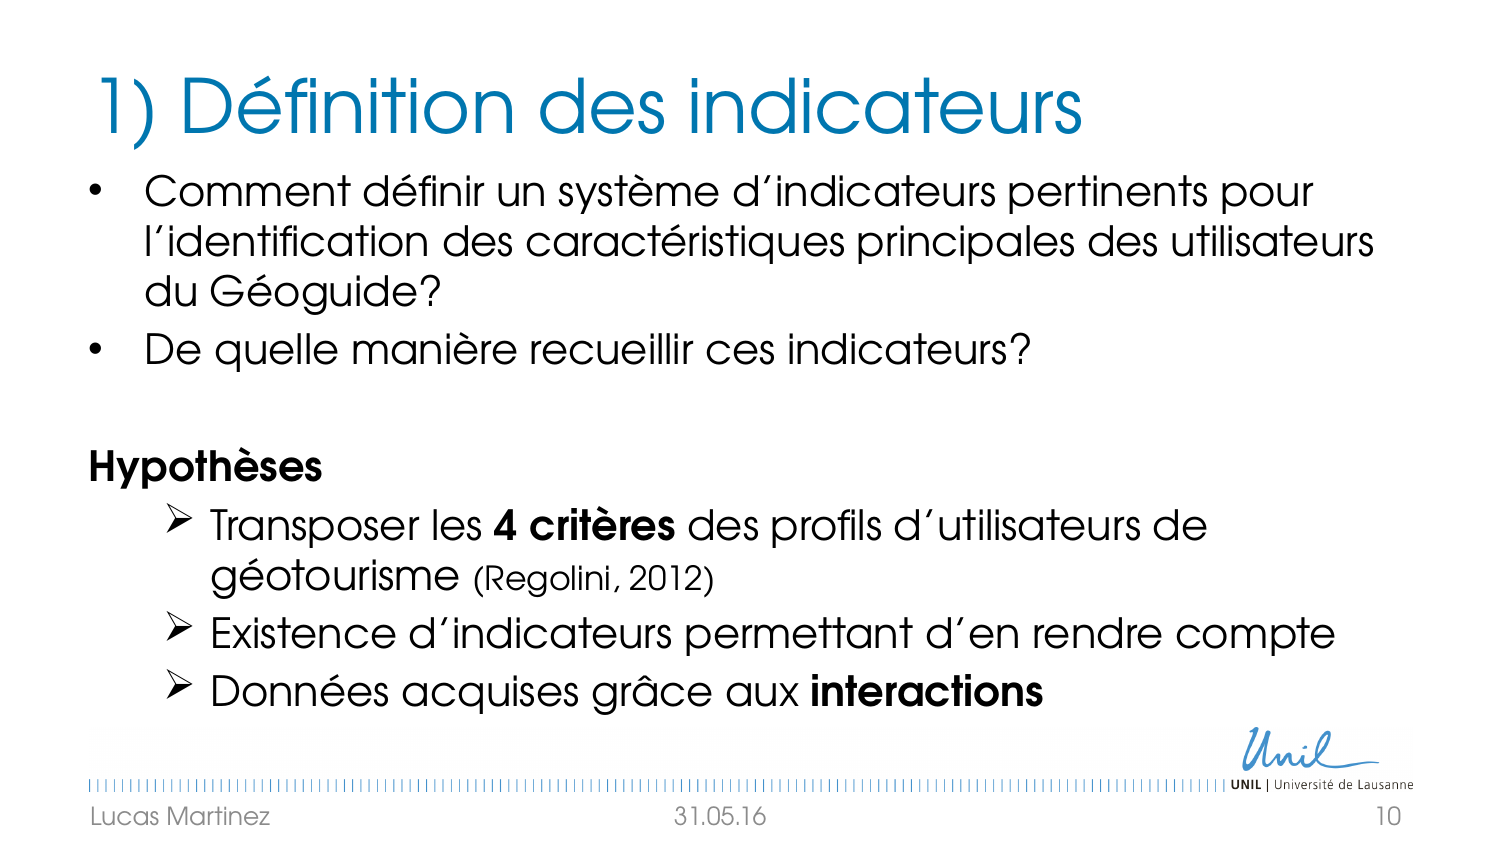

# 1) Définition des indicateurs
Comment définir un système d’indicateurs pertinents pour l’identification des caractéristiques principales des utilisateurs du Géoguide?
De quelle manière recueillir ces indicateurs?

Hypothèses
Transposer les 4 critères des profils d’utilisateurs de géotourisme (Regolini, 2012)
Existence d’indicateurs permettant d’en rendre compte
Données acquises grâce aux interactions
Lucas Martinez
31.05.16
10